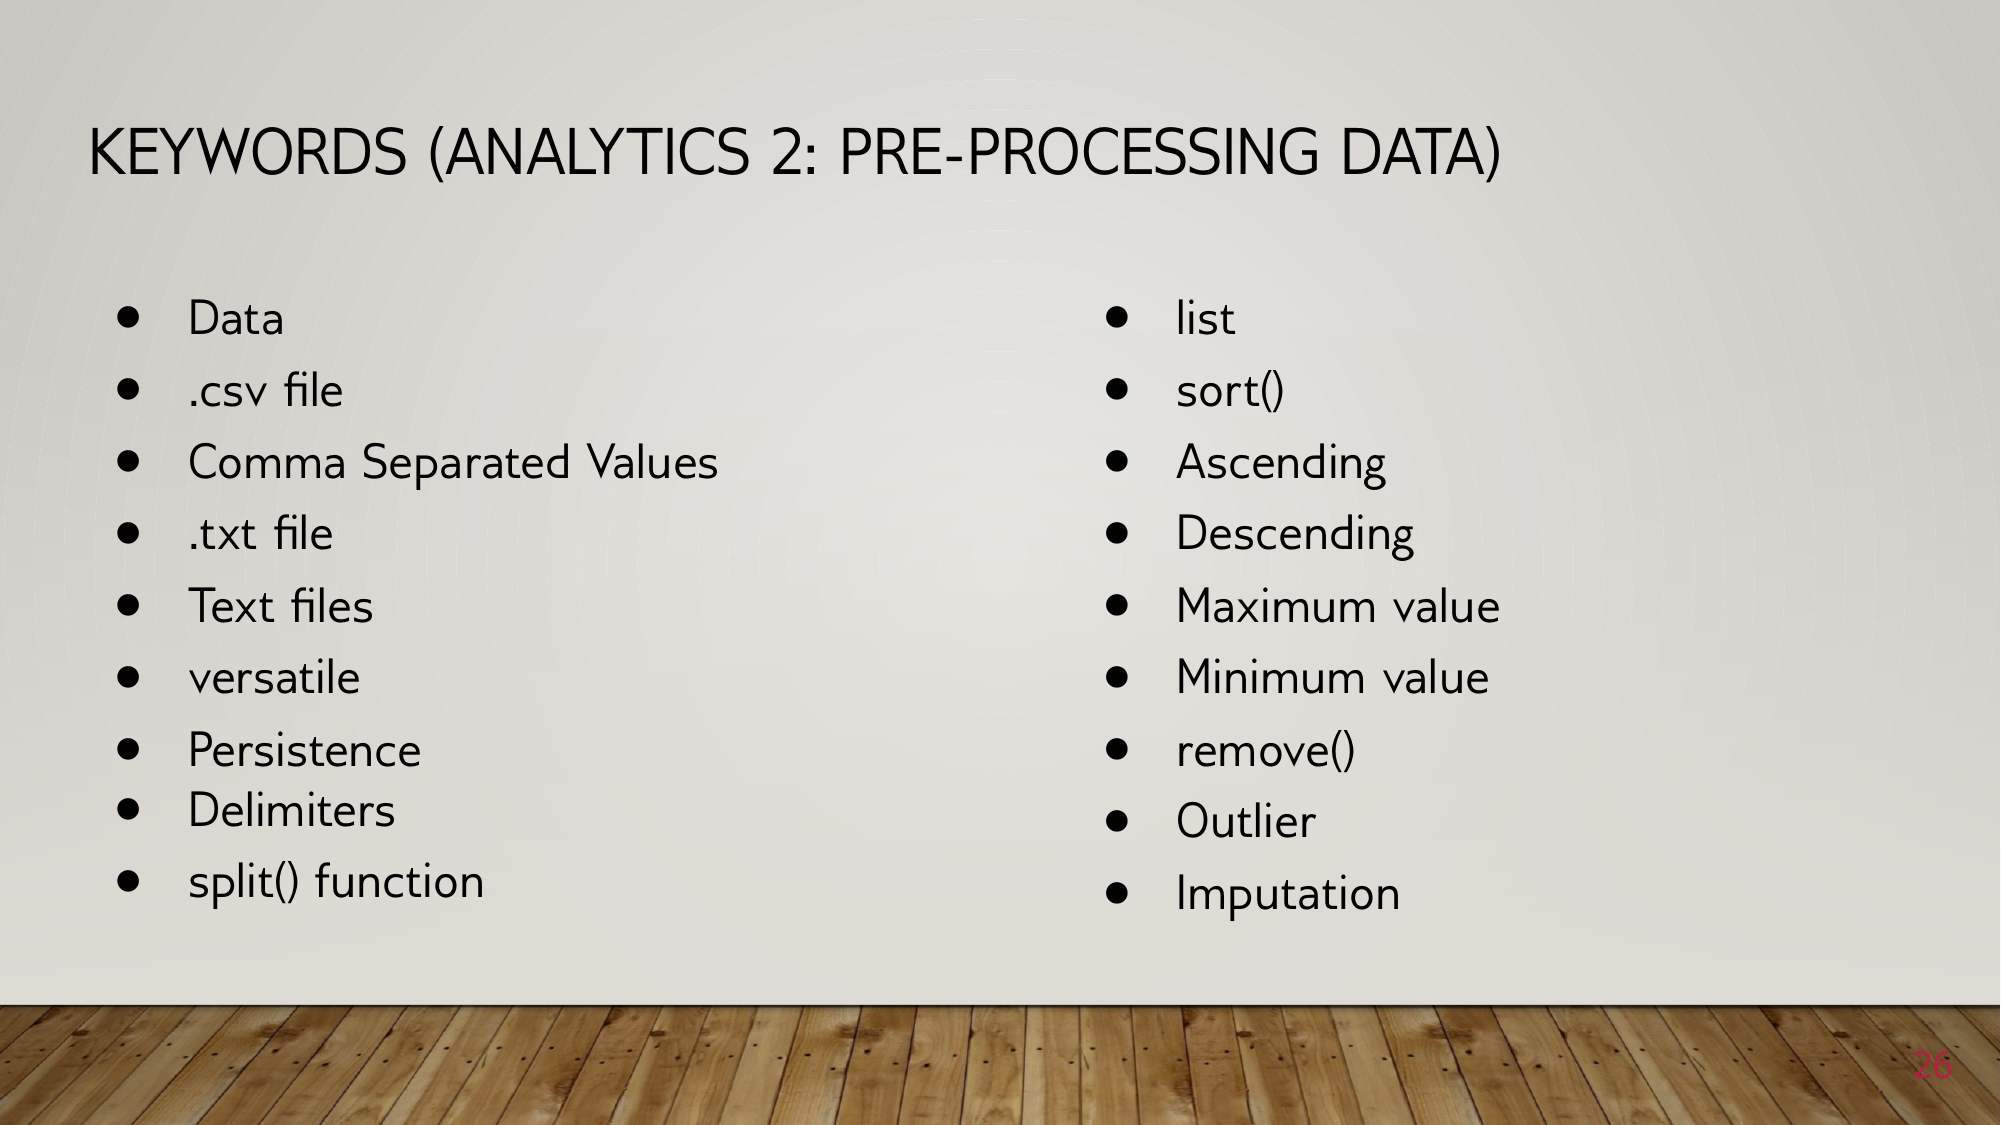

# Keywords (Analytics 2: Pre-processing data)
Data
.csv file
Comma Separated Values
.txt file
Text files
versatile
Persistence
Delimiters
split() function
list
sort()
Ascending
Descending
Maximum value
Minimum value
remove()
Outlier
Imputation

26